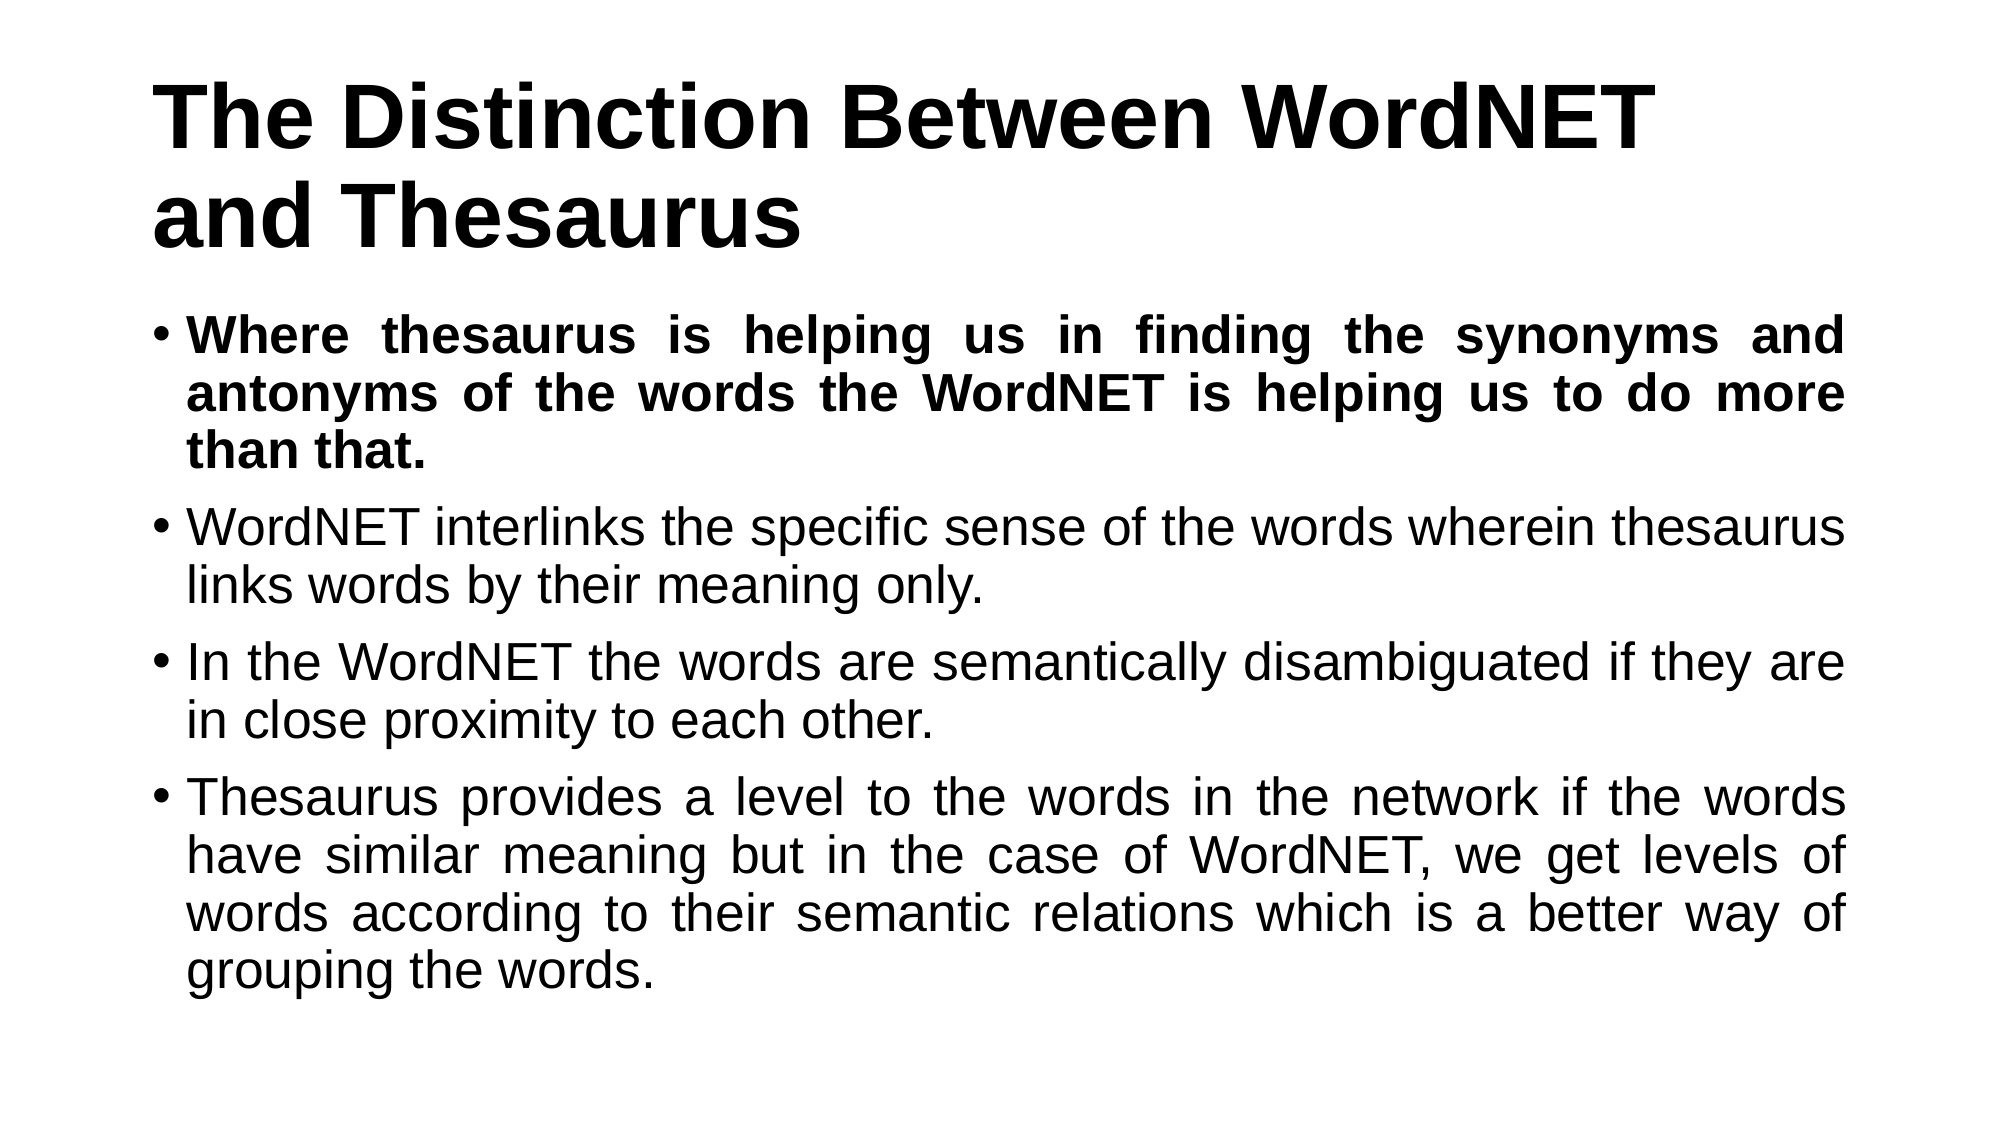

# The Distinction Between WordNET and Thesaurus
Where thesaurus is helping us in finding the synonyms and antonyms of the words the WordNET is helping us to do more than that.
WordNET interlinks the specific sense of the words wherein thesaurus links words by their meaning only.
In the WordNET the words are semantically disambiguated if they are in close proximity to each other.
Thesaurus provides a level to the words in the network if the words have similar meaning but in the case of WordNET, we get levels of words according to their semantic relations which is a better way of grouping the words.